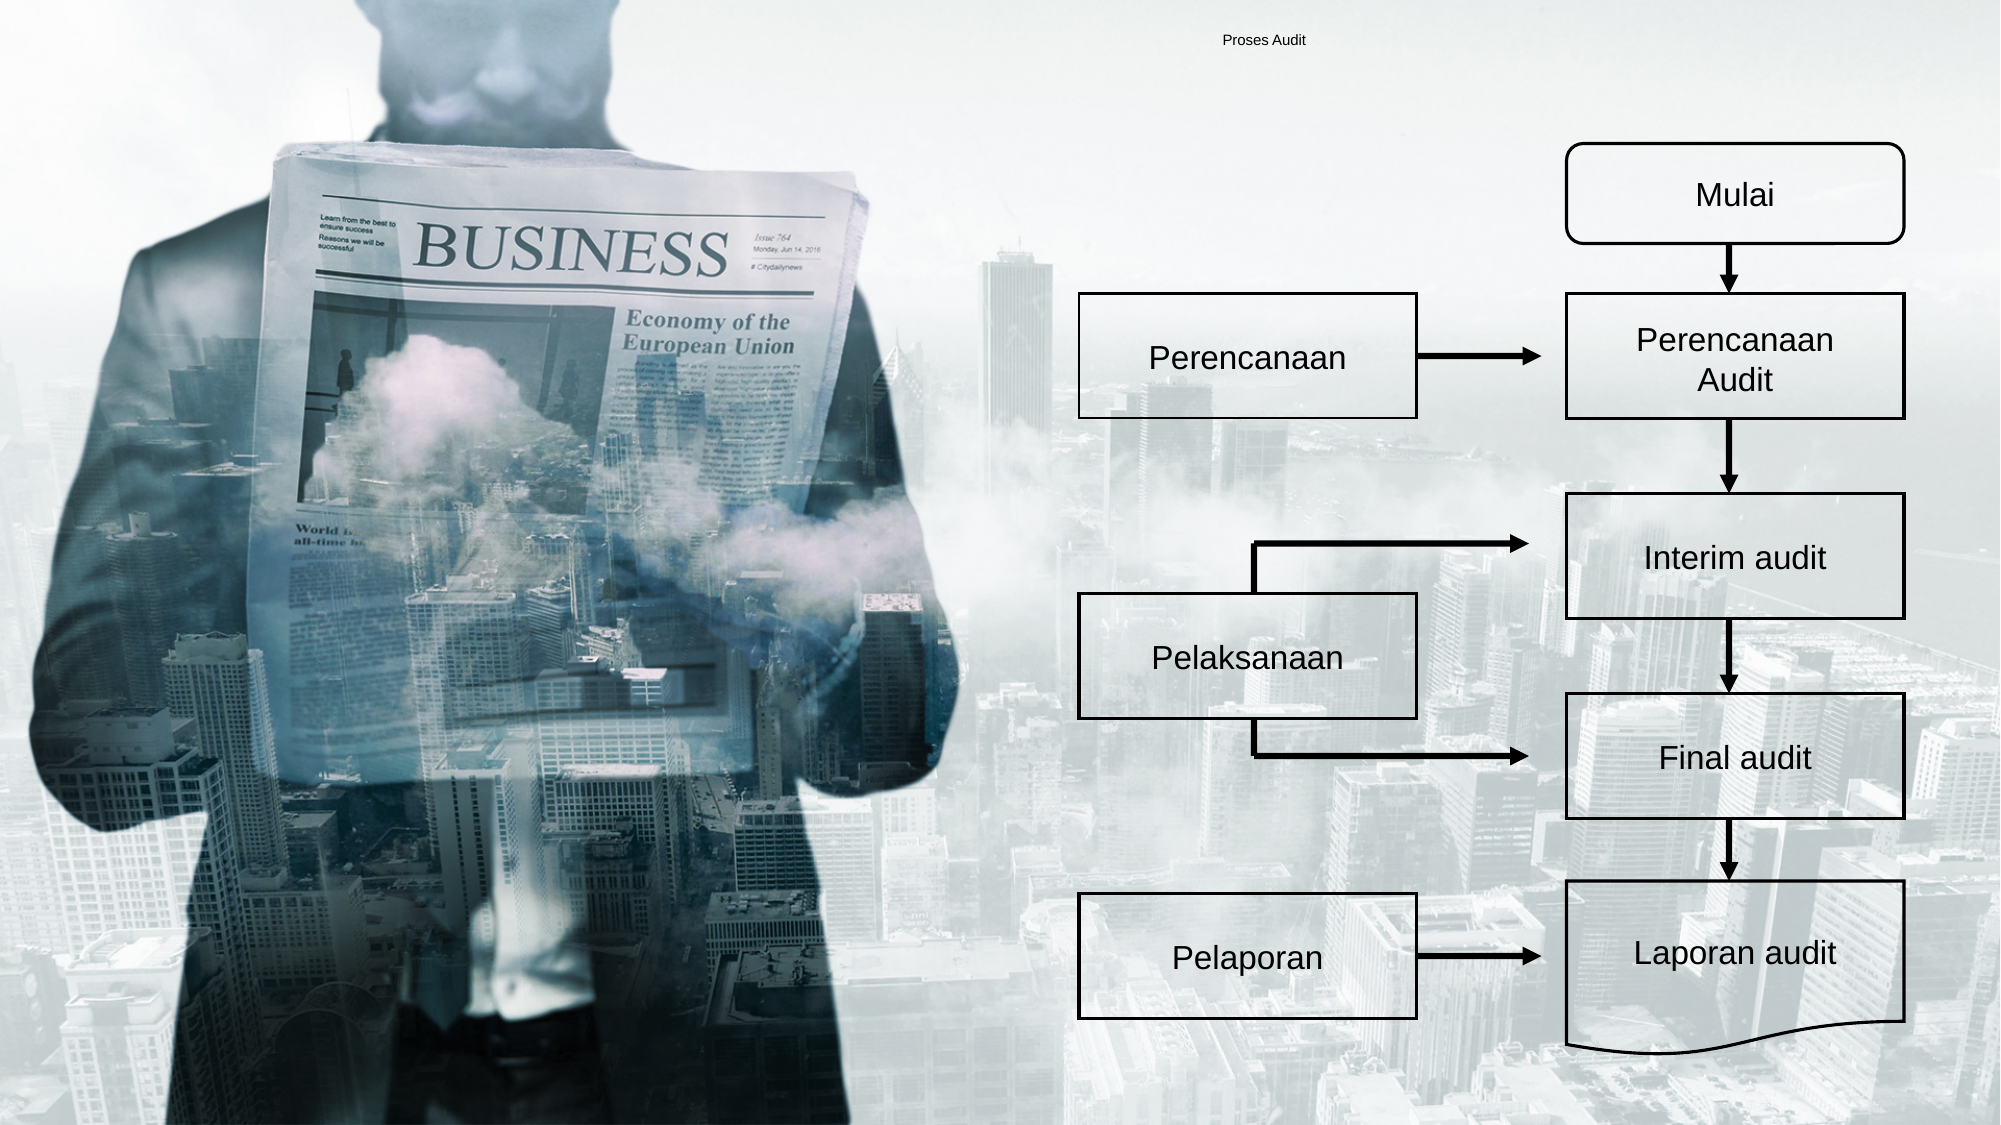

Proses Audit

Mulai

Perencanaan

Perencanaan
Audit

Interim audit

Pelaksanaan

Final audit

Laporan audit
Pelaporan